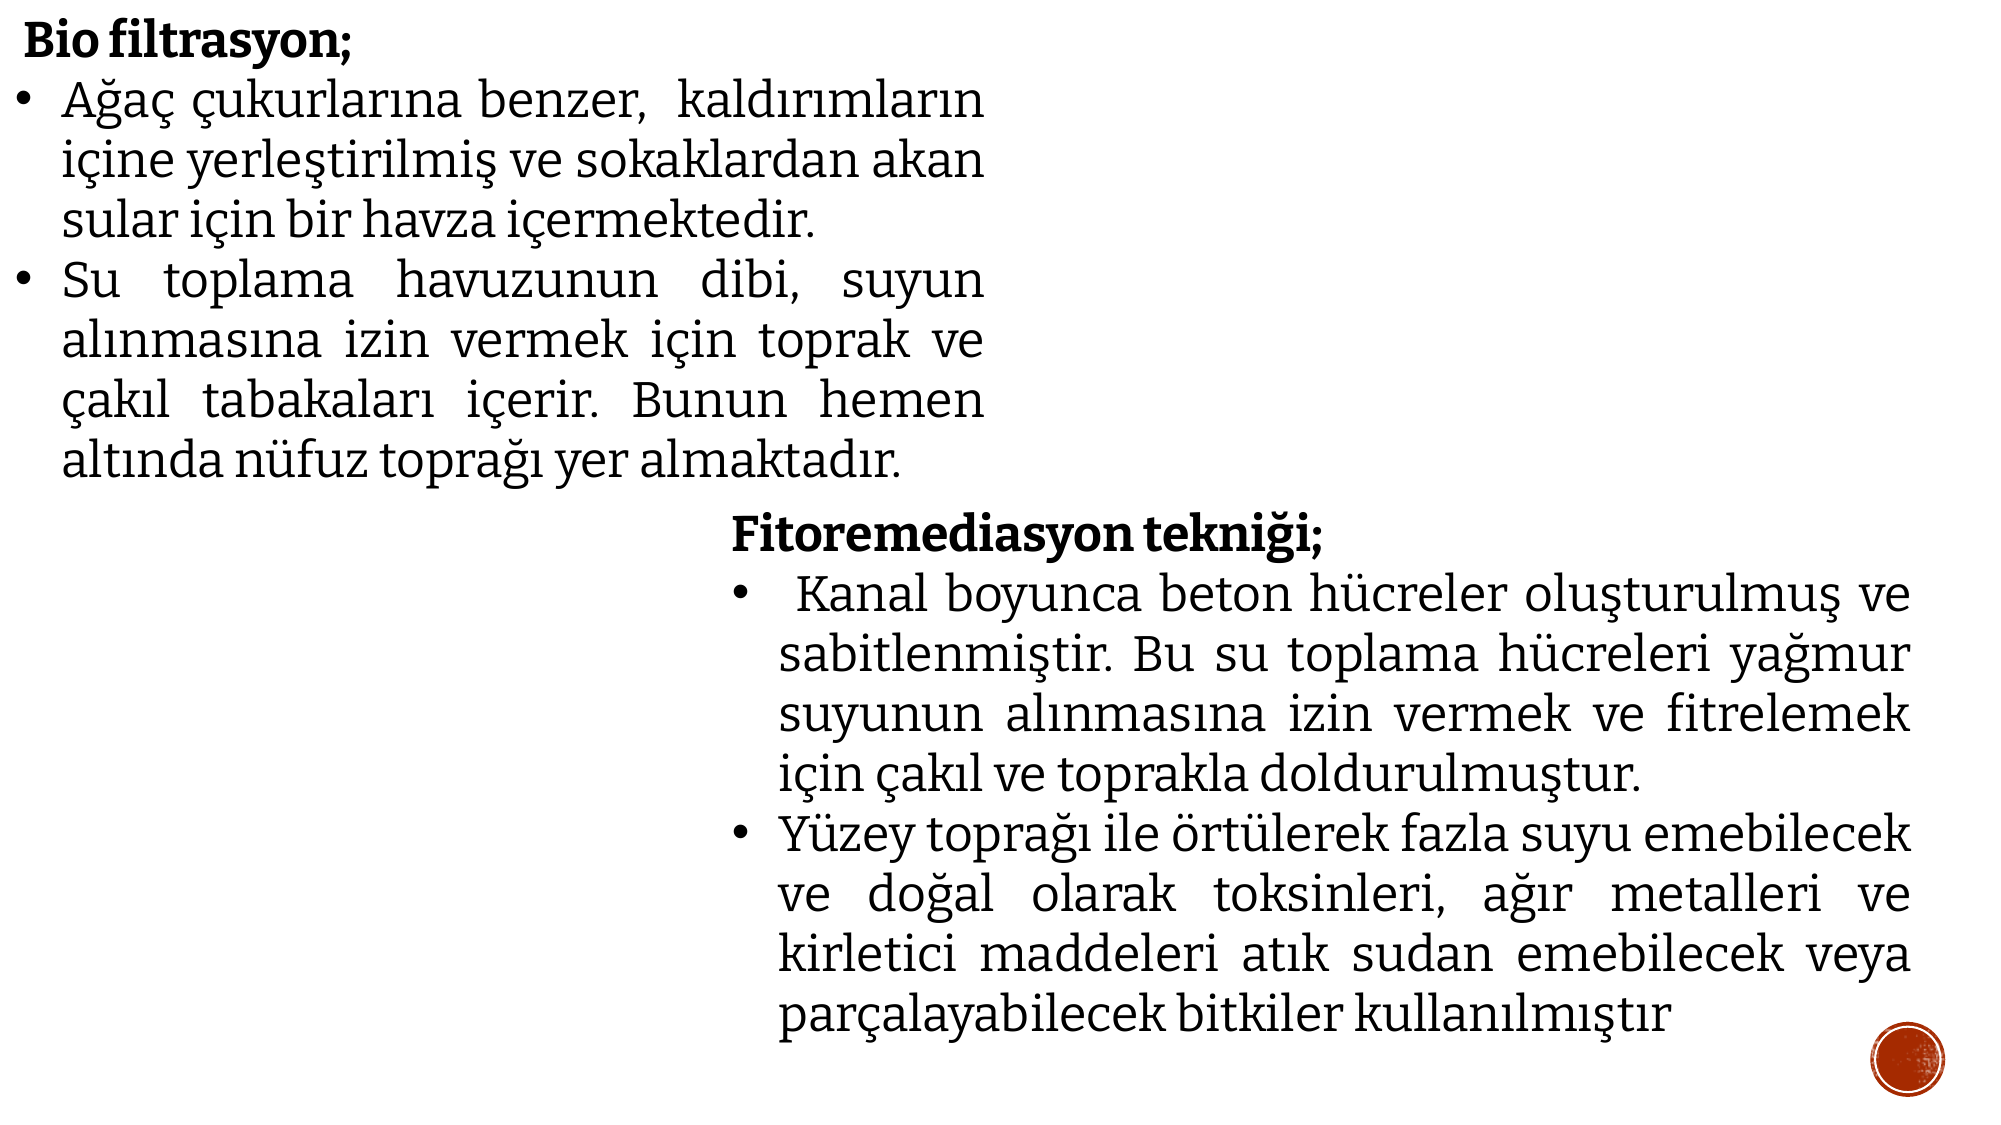

Bio filtrasyon;
Ağaç çukurlarına benzer,  kaldırımların içine yerleştirilmiş ve sokaklardan akan sular için bir havza içermektedir.
Su toplama havuzunun dibi, suyun alınmasına izin vermek için toprak ve çakıl tabakaları içerir. Bunun hemen altında nüfuz toprağı yer almaktadır.
Fitoremediasyon tekniği;
 Kanal boyunca beton hücreler oluşturulmuş ve sabitlenmiştir. Bu su toplama hücreleri yağmur suyunun alınmasına izin vermek ve fitrelemek için çakıl ve toprakla doldurulmuştur.
Yüzey toprağı ile örtülerek fazla suyu emebilecek ve doğal olarak toksinleri, ağır metalleri ve kirletici maddeleri atık sudan emebilecek veya parçalayabilecek bitkiler kullanılmıştır